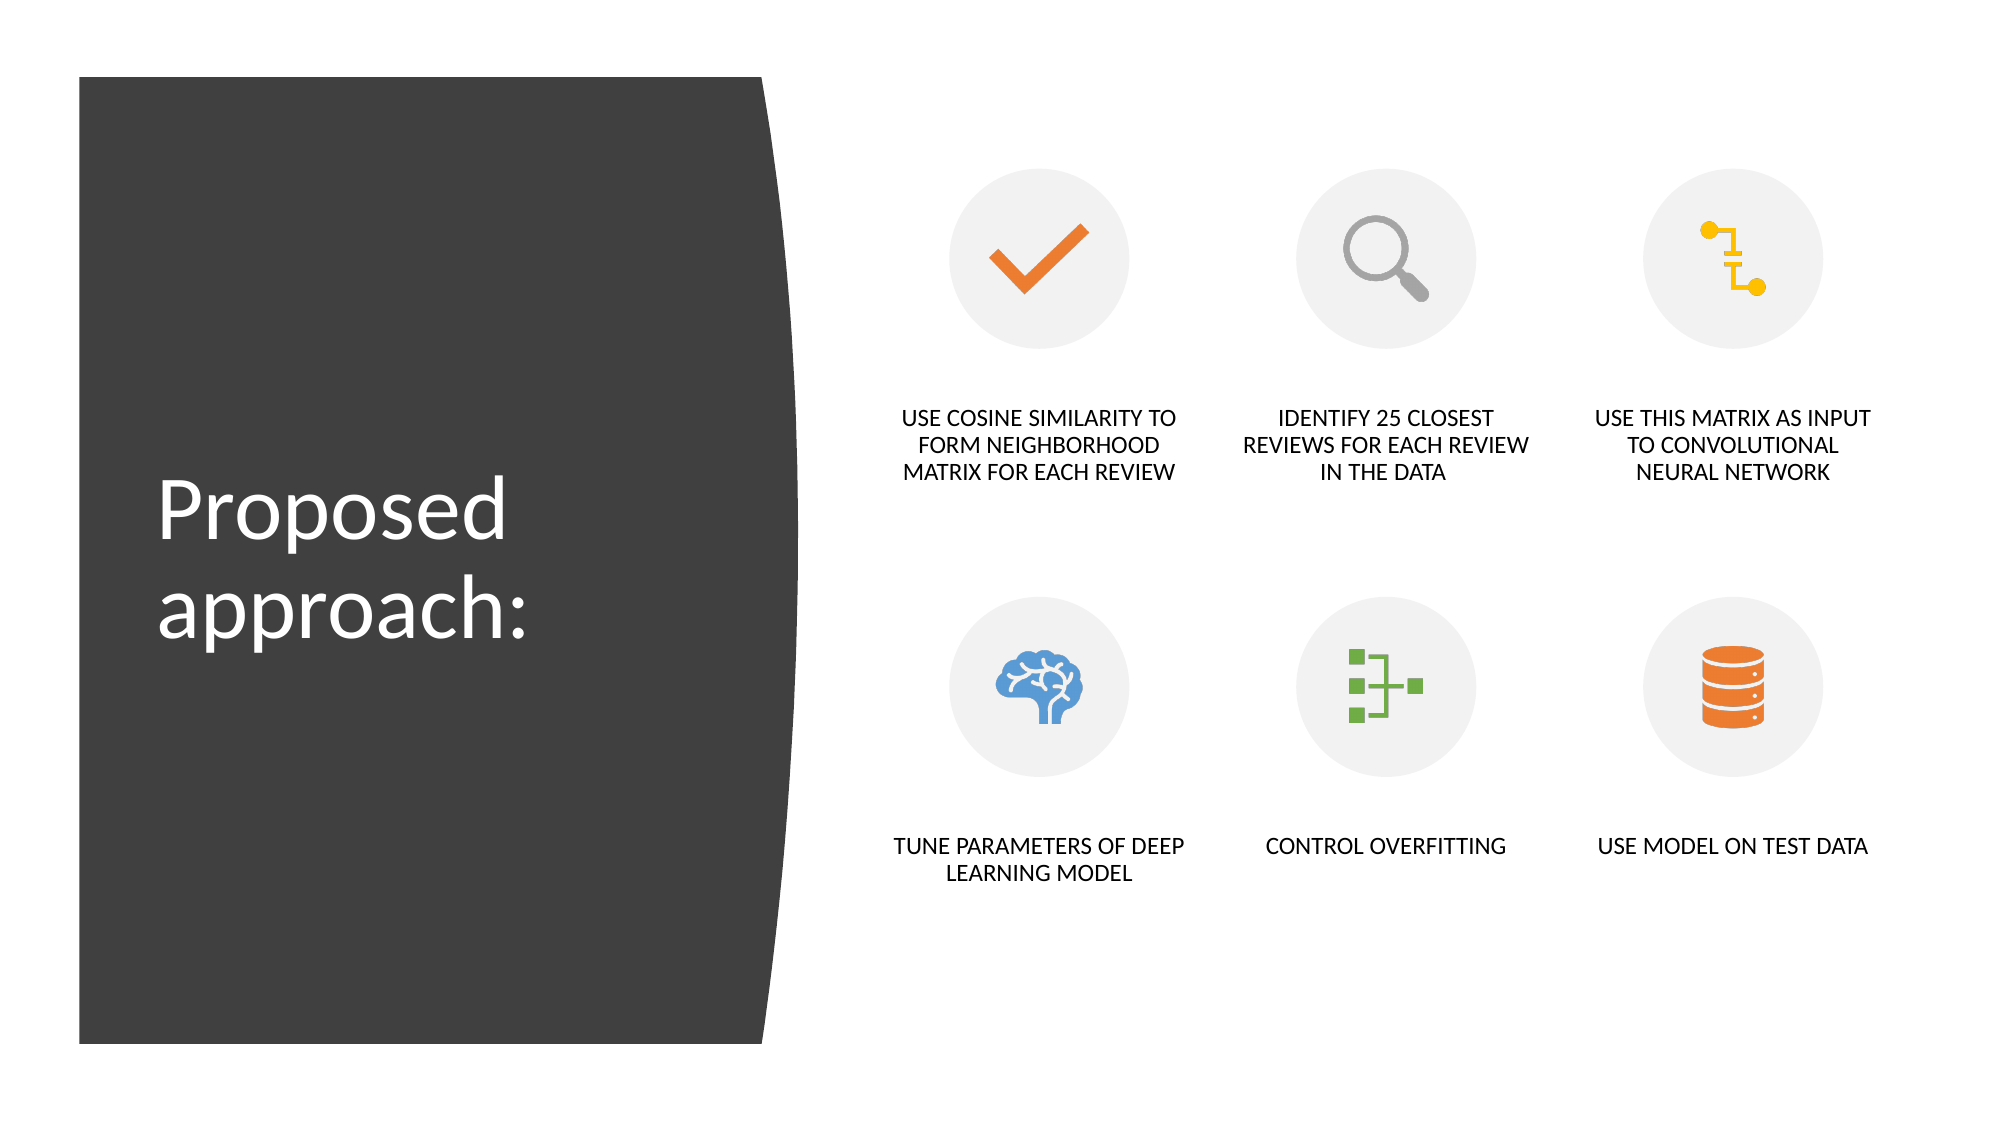

Use cosine similarity to form neighborhood matrix for each review
Identify 25 closest reviews for each review in the data
Use this matrix as input to Convolutional Neural Network
Tune parameters of deep learning model
Control overfitting
Use model on test data

# Proposed approach: